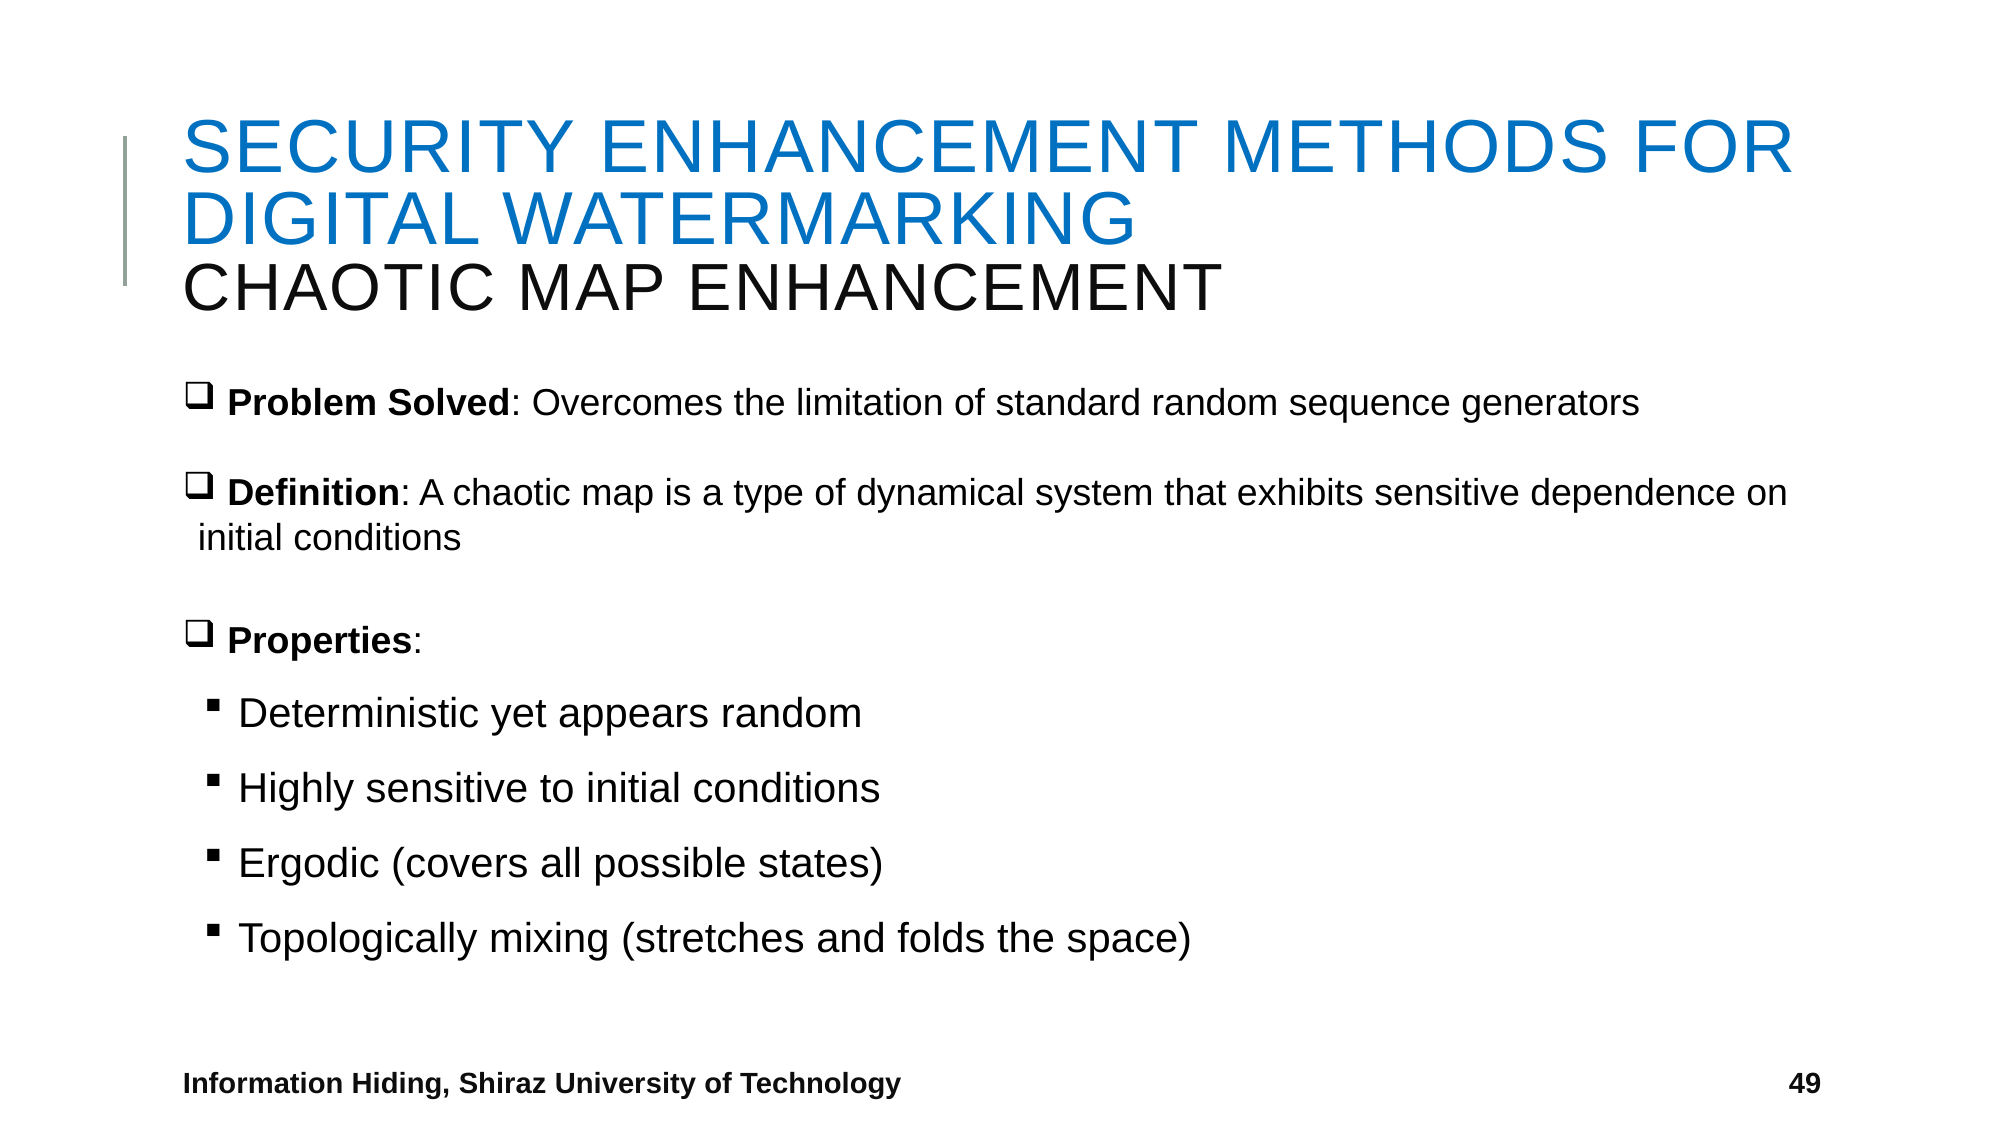

# Security Enhancement Methods for Digital Watermarking Chaotic Map Enhancement
 Problem Solved: Overcomes the limitation of standard random sequence generators

 Definition: A chaotic map is a type of dynamical system that exhibits sensitive dependence on initial conditions

 Properties:
 Deterministic yet appears random
 Highly sensitive to initial conditions
 Ergodic (covers all possible states)
 Topologically mixing (stretches and folds the space)

Information Hiding, Shiraz University of Technology
49